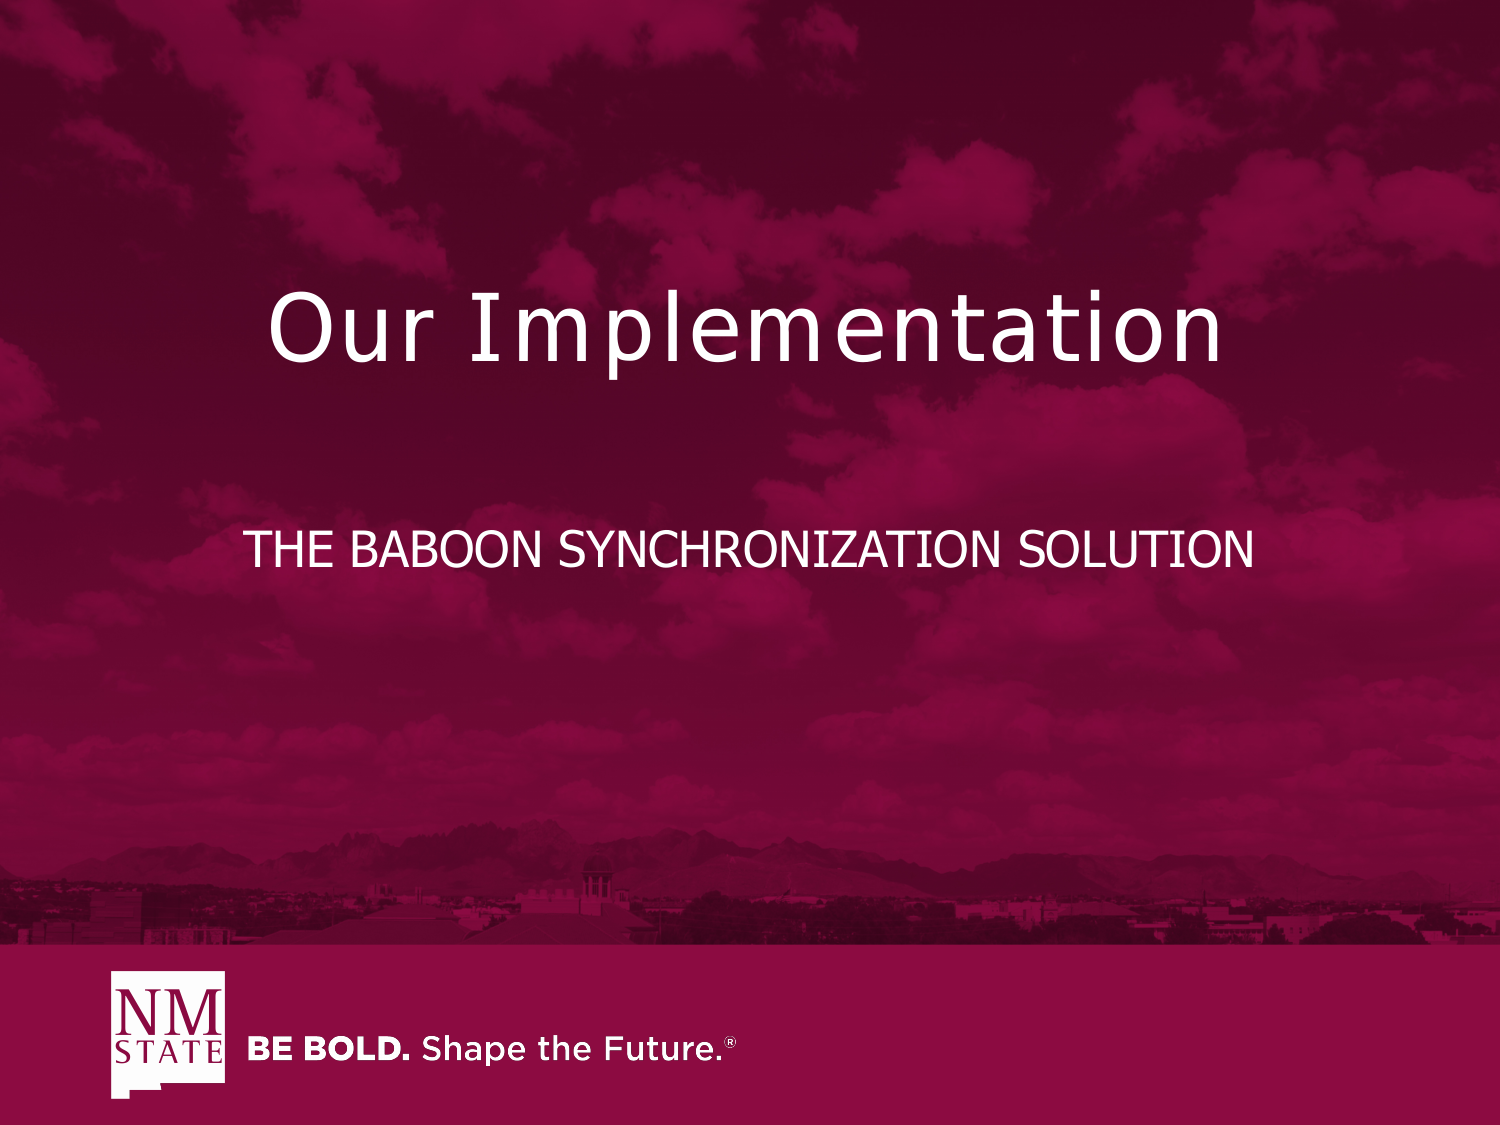

# Our Implementation
The baboon Synchronization Solution